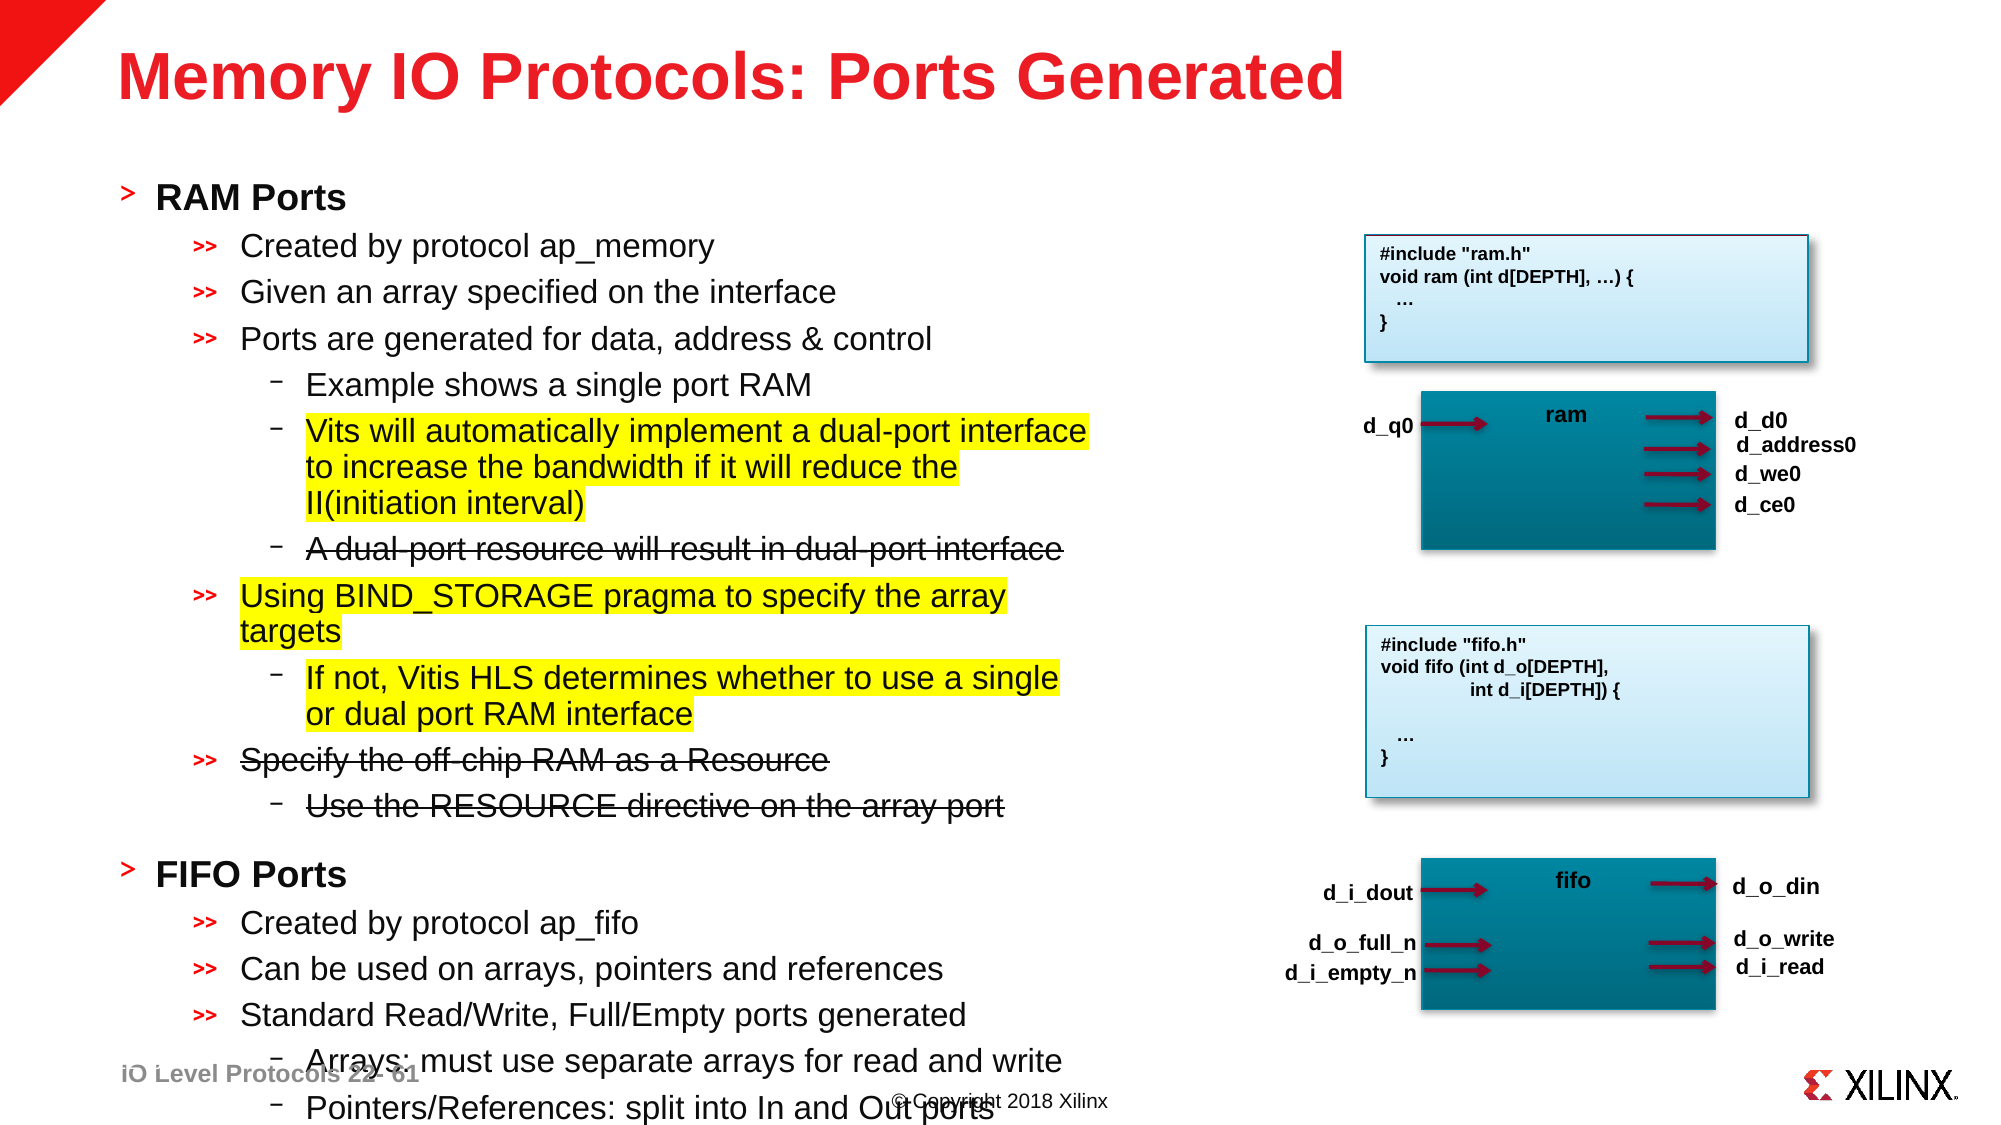

# Memory IO Protocols: Ports Generated
RAM Ports
Created by protocol ap_memory
Given an array specified on the interface
Ports are generated for data, address & control
Example shows a single port RAM
Vits will automatically implement a dual-port interface to increase the bandwidth if it will reduce the II(initiation interval)
A dual-port resource will result in dual-port interface
Using BIND_STORAGE pragma to specify the array targets
If not, Vitis HLS determines whether to use a single or dual port RAM interface
Specify the off-chip RAM as a Resource
Use the RESOURCE directive on the array port
FIFO Ports
Created by protocol ap_fifo
Can be used on arrays, pointers and references
Standard Read/Write, Full/Empty ports generated
Arrays: must use separate arrays for read and write
Pointers/References: split into In and Out ports
#include "ram.h"
void ram (int d[DEPTH], …) {
   …
}

ram

d_d0
d_q0
d_address0
d_we0
d_ce0
#include "fifo.h"
void fifo (int d_o[DEPTH],
                 int d_i[DEPTH]) {

   …
}

fifo

d_o_din
d_i_dout
d_o_write
d_o_full_n
d_i_read
d_i_empty_n
22- 61
IO Level Protocols 22- 61